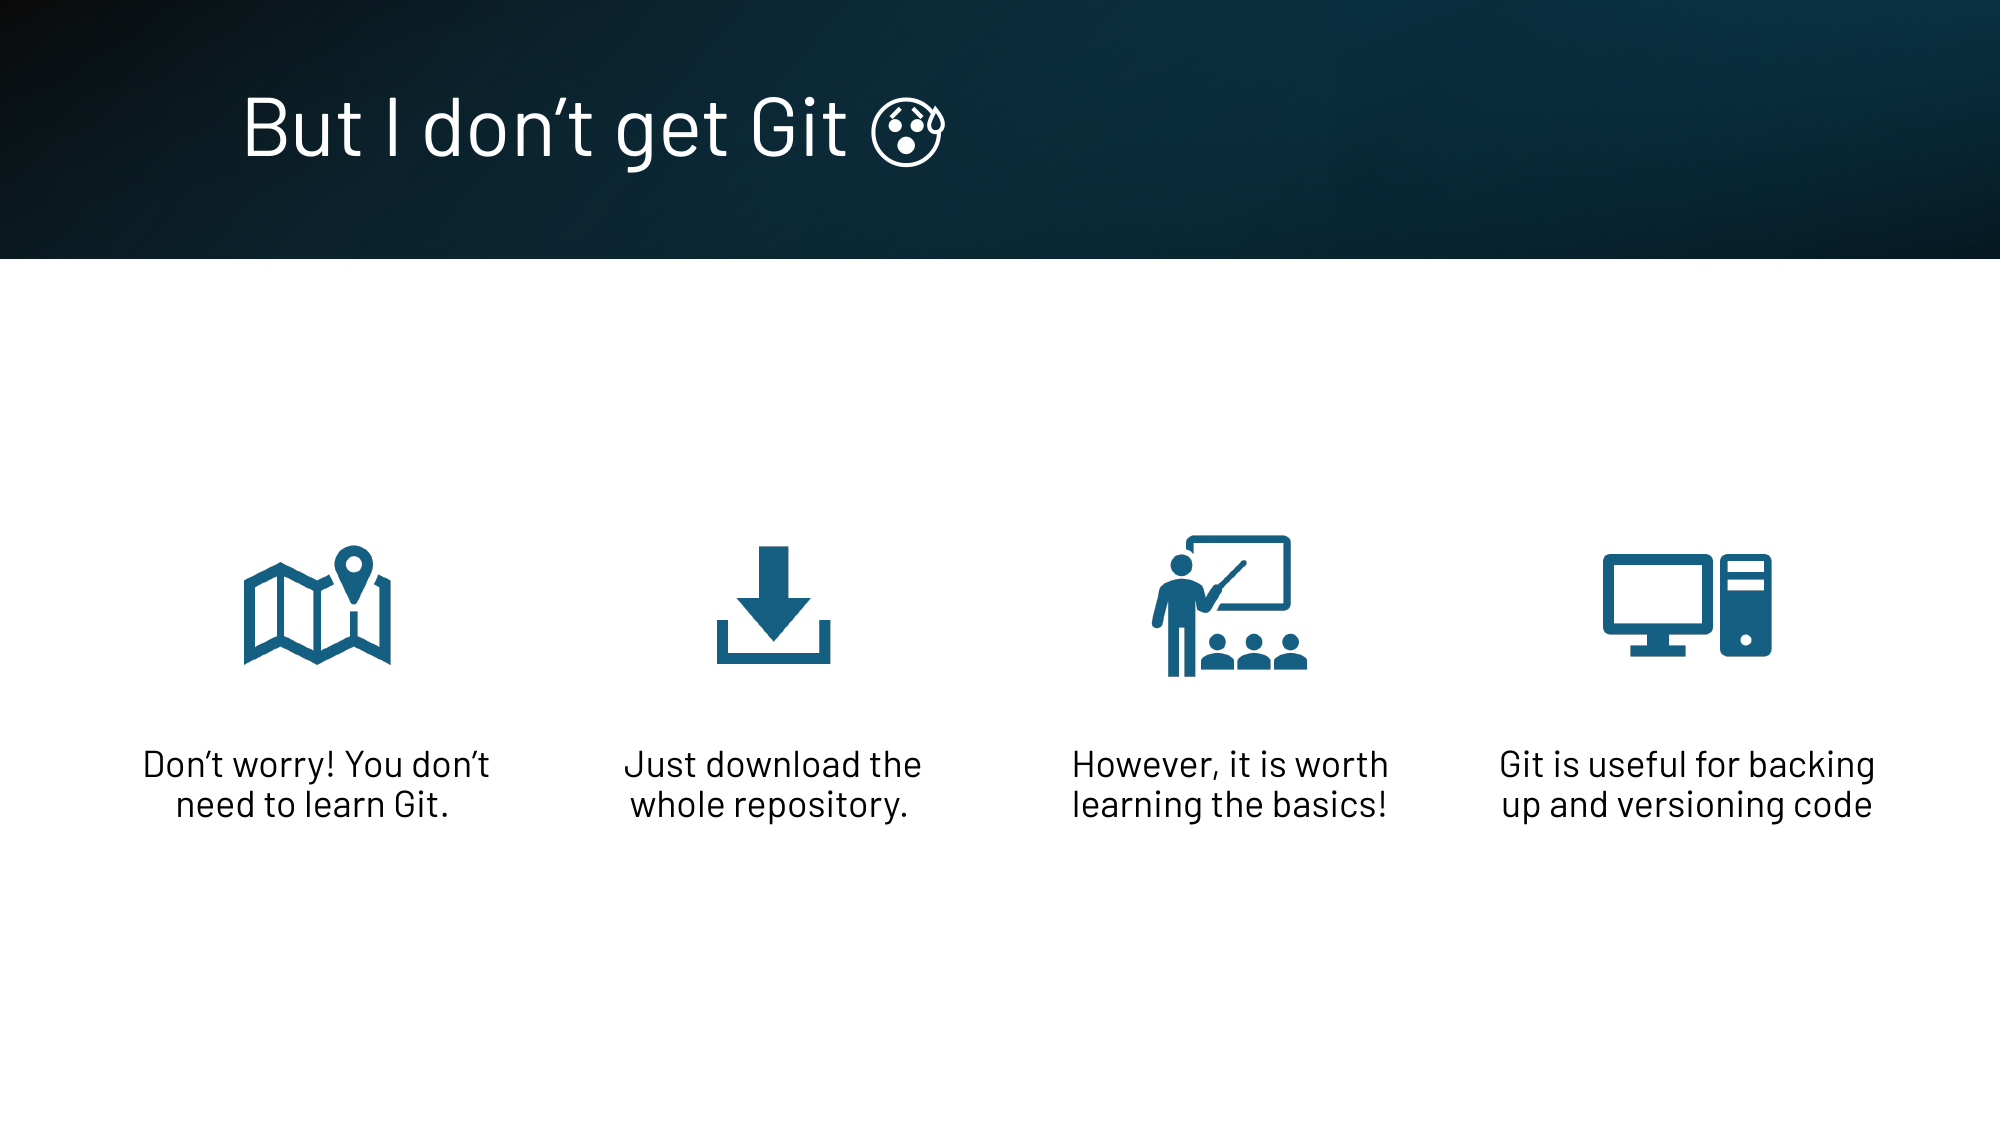

# But I don’t get Git 😰
Don’t worry! You don’t need to learn Git.
Just download the whole repository.
However, it is worth learning the basics!
Git is useful for backing up and versioning code